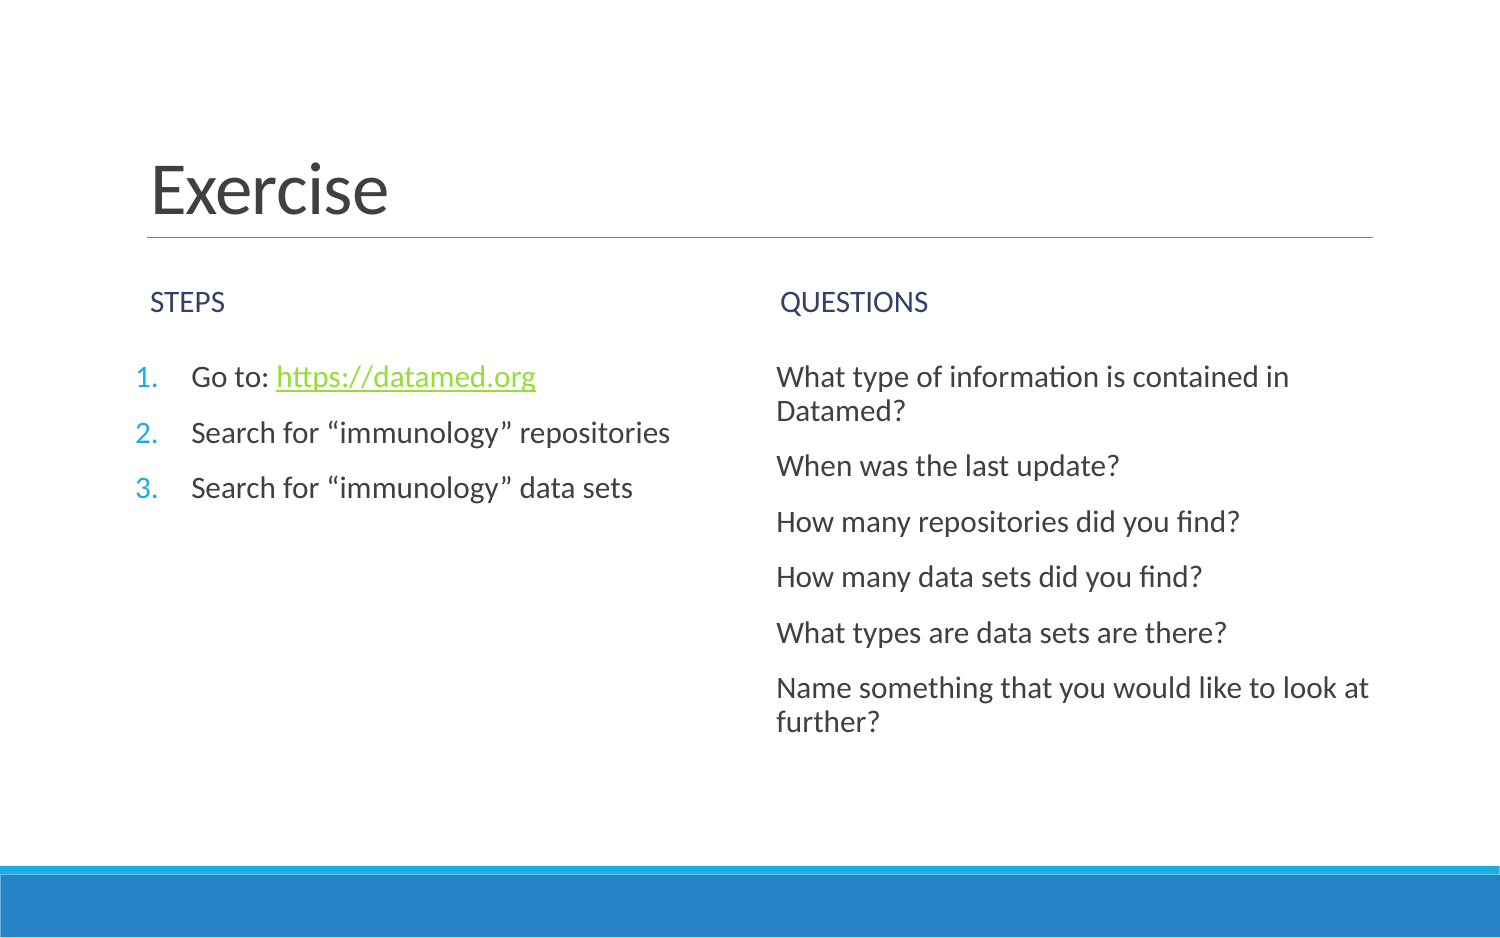

# Exercise
Steps
Questions
What type of information is contained in Datamed?
When was the last update?
How many repositories did you find?
How many data sets did you find?
What types are data sets are there?
Name something that you would like to look at further?

Go to: https://datamed.org
Search for “immunology” repositories
Search for “immunology” data sets